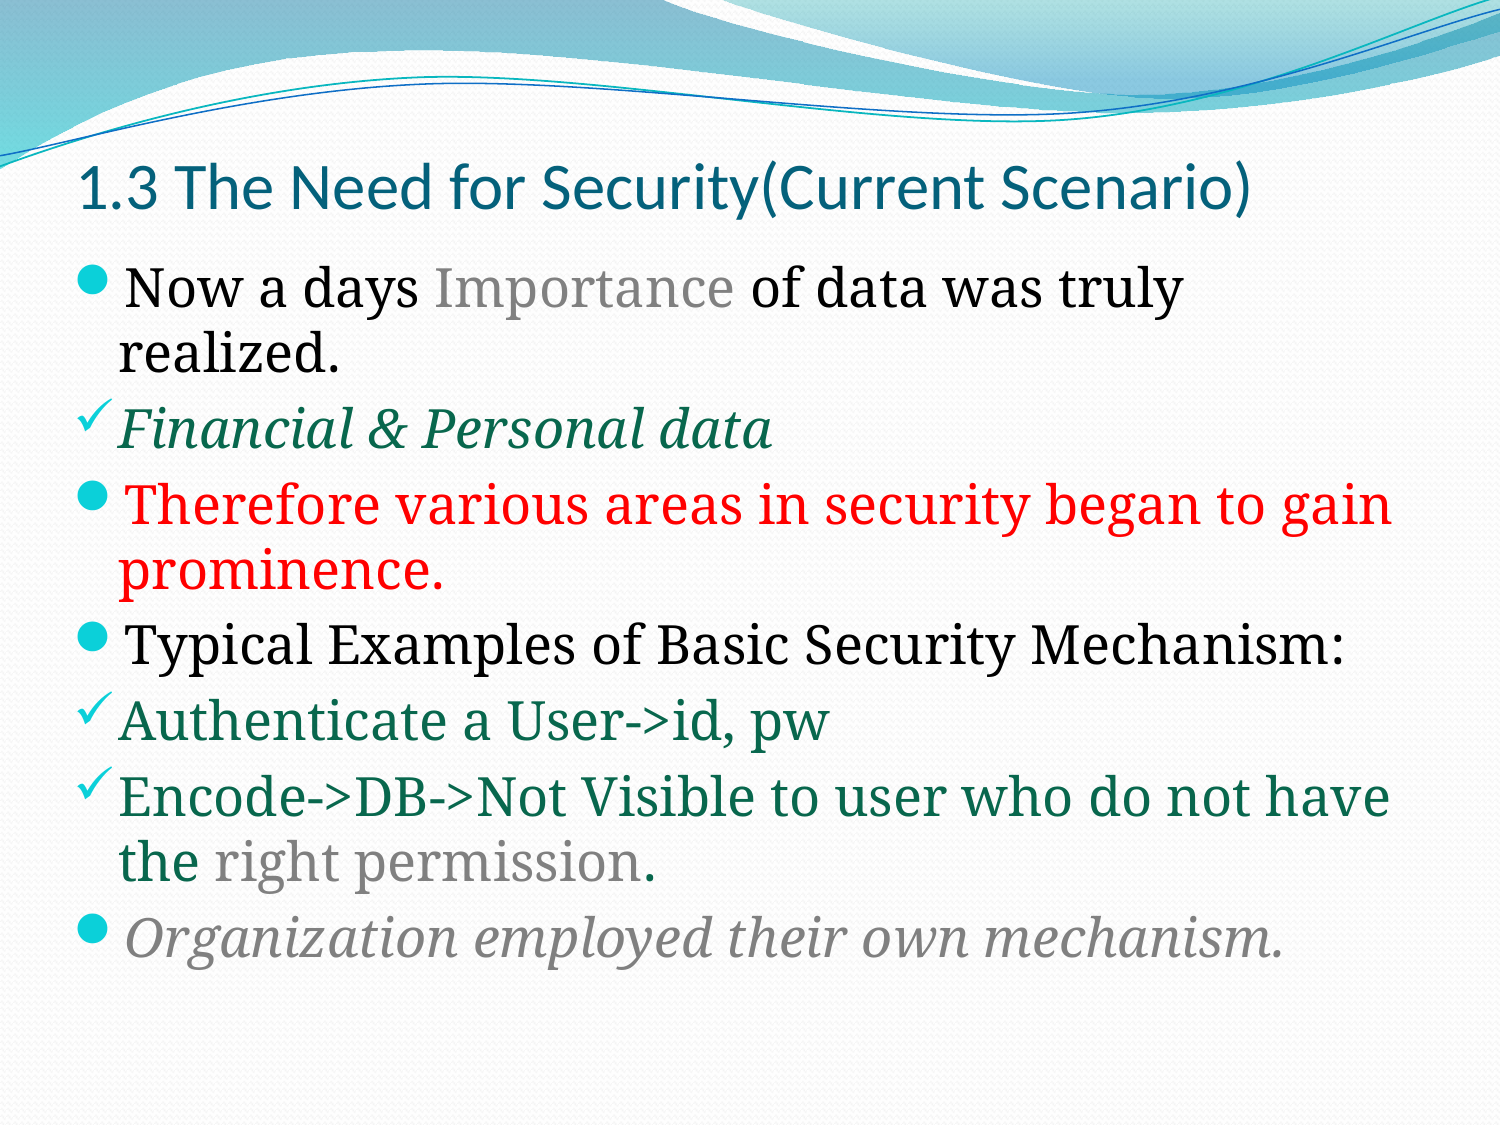

# 1.3 The Need for Security(Current Scenario)
Now a days Importance of data was truly realized.
Financial & Personal data
Therefore various areas in security began to gain prominence.
Typical Examples of Basic Security Mechanism:
Authenticate a User->id, pw
Encode->DB->Not Visible to user who do not have the right permission.
Organization employed their own mechanism.